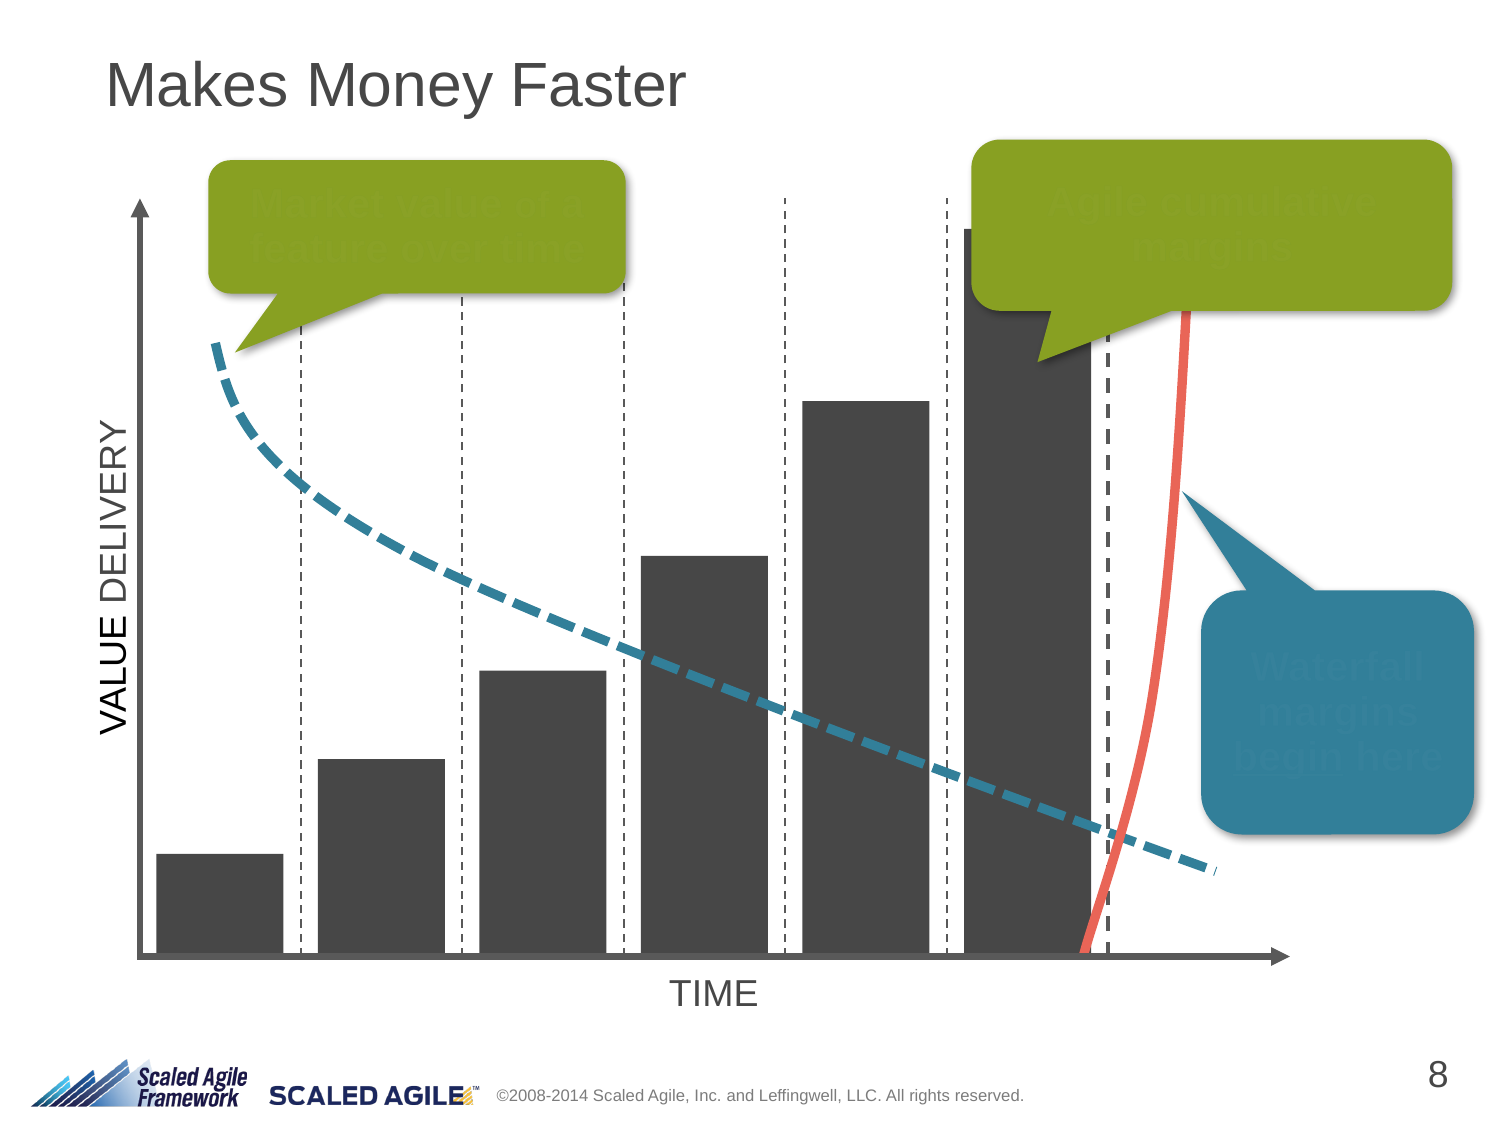

# Makes Money Faster
Agile cumulative margins
Market value of a feature over time

VALUE DELIVERY

Waterfall margins begin here

TIME
8